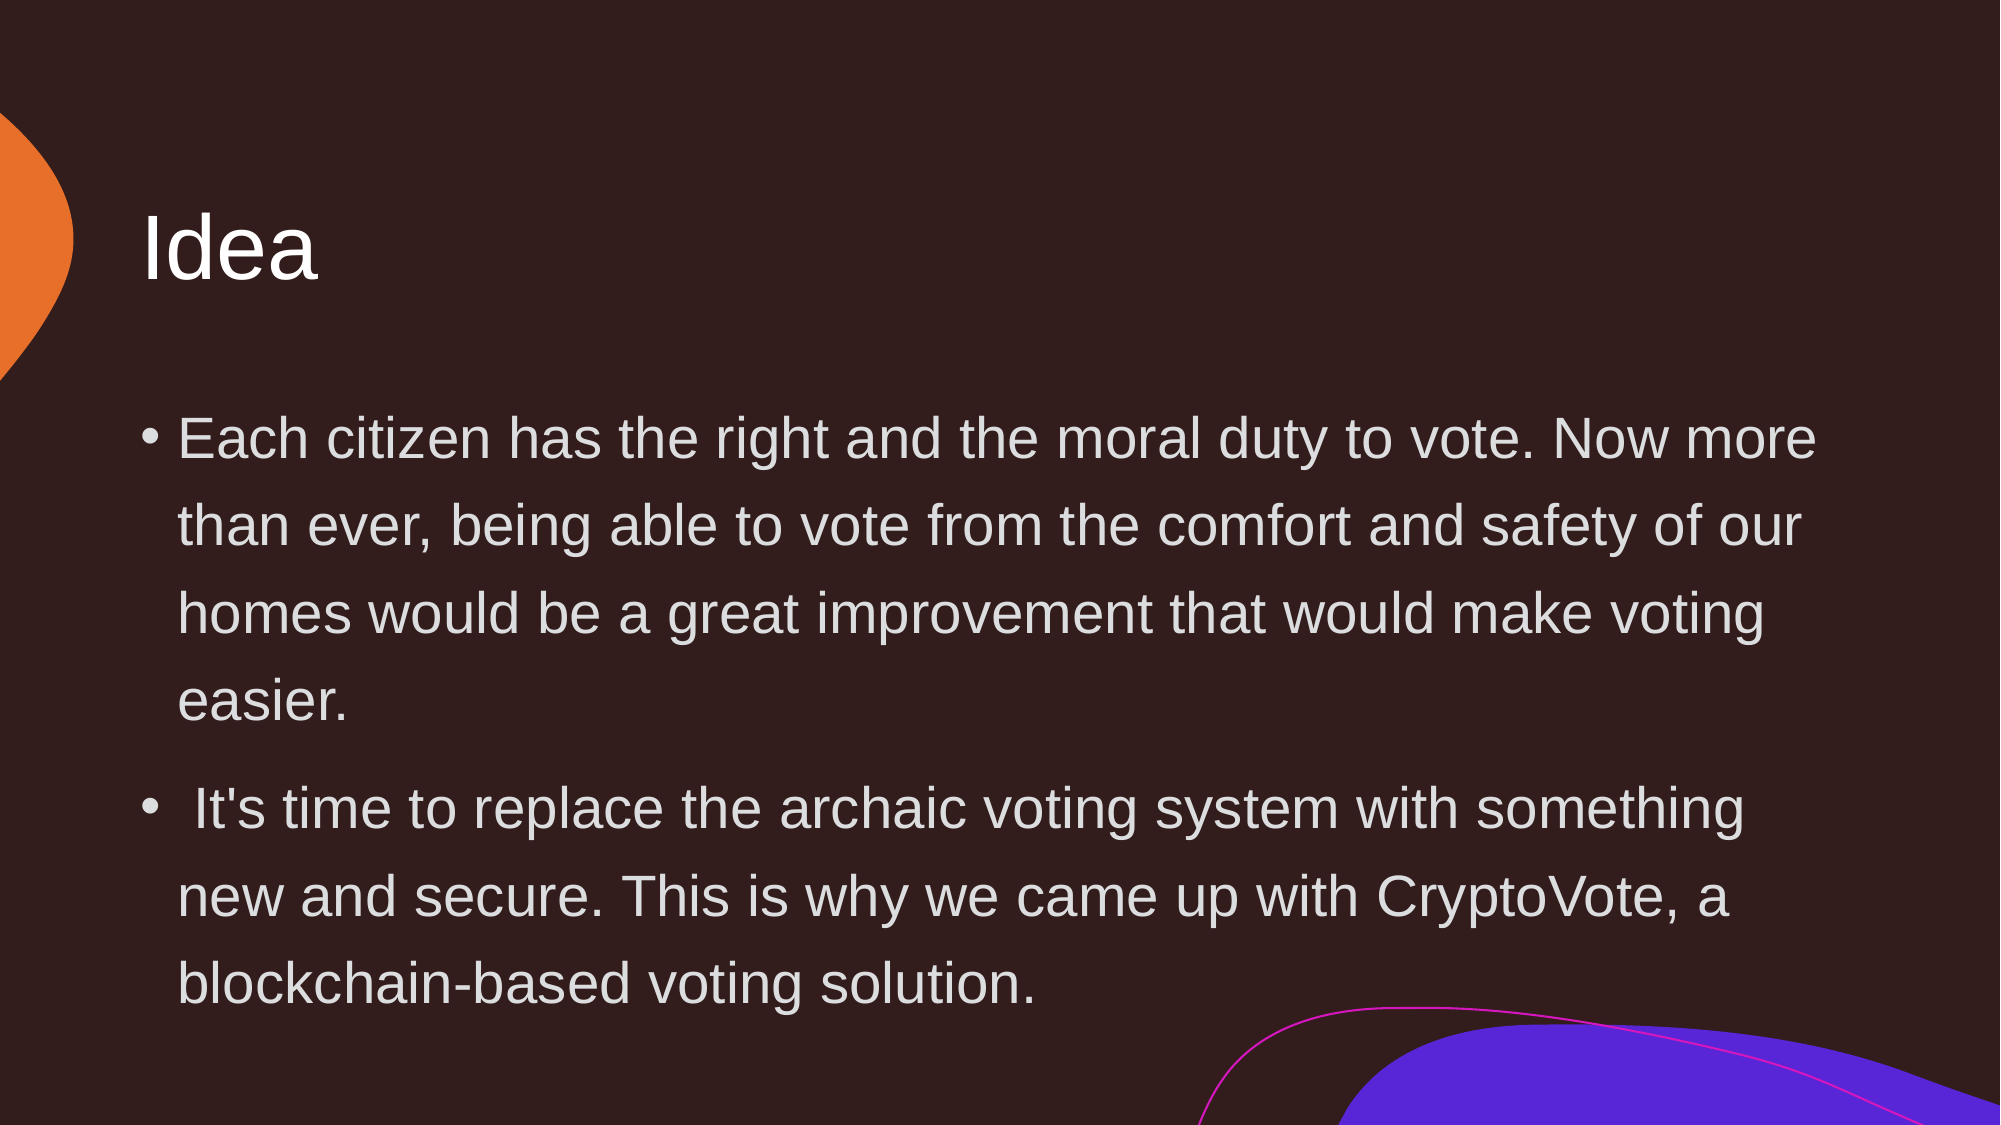

# Idea
Each citizen has the right and the moral duty to vote. Now more than ever, being able to vote from the comfort and safety of our homes would be a great improvement that would make voting easier.
 It's time to replace the archaic voting system with something new and secure. This is why we came up with CryptoVote, a blockchain-based voting solution.